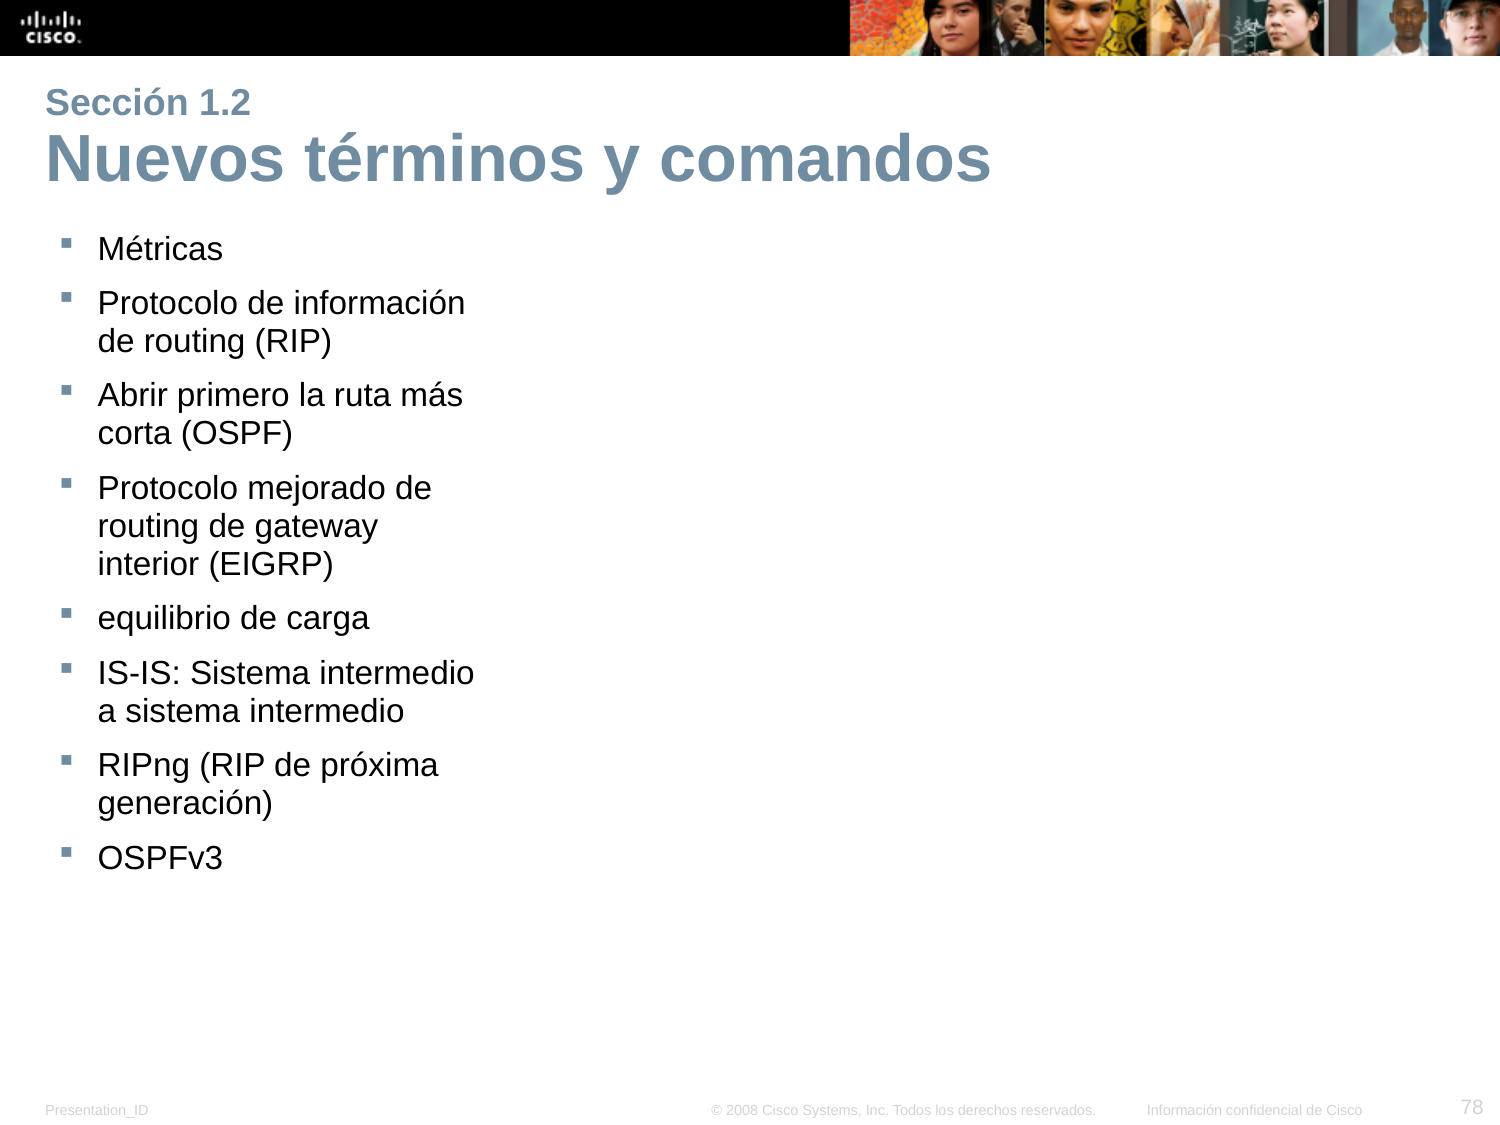

# Sección 1.2 Nuevos términos y comandos
Métricas
Protocolo de información de routing (RIP)
Abrir primero la ruta más corta (OSPF)
Protocolo mejorado de routing de gateway interior (EIGRP)
equilibrio de carga
IS-IS: Sistema intermedio a sistema intermedio
RIPng (RIP de próxima generación)
OSPFv3